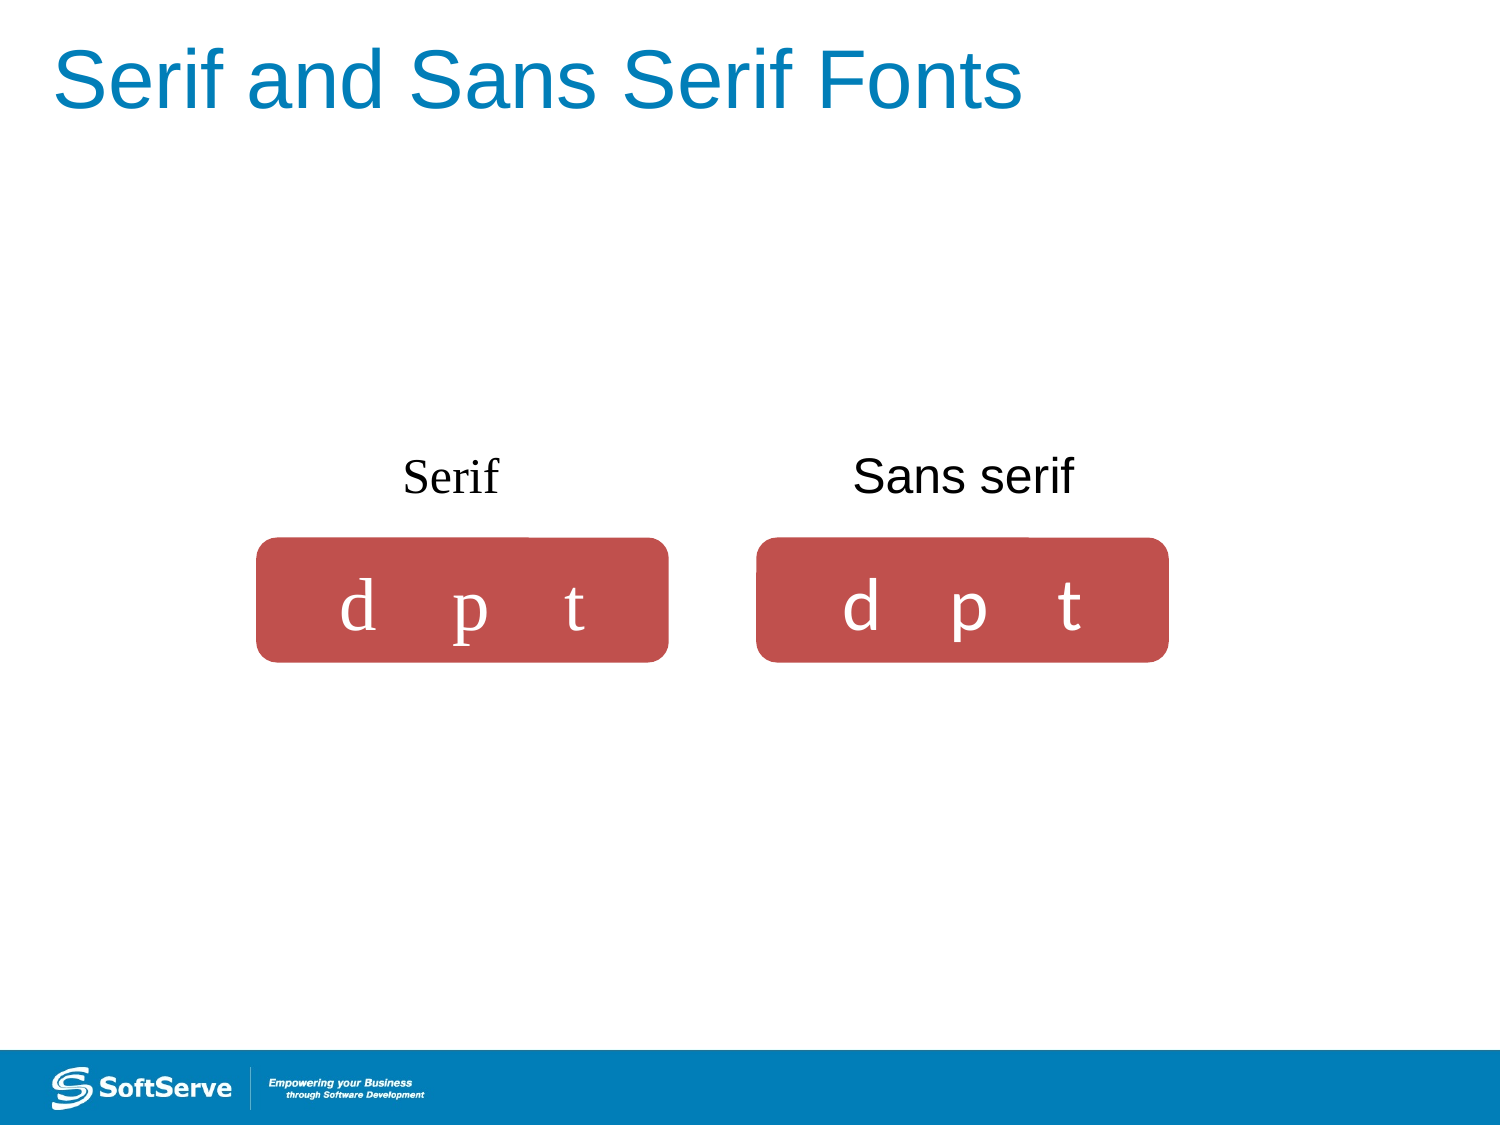

# Serif and Sans Serif Fonts
Serif
Sans serif
d    p    t
d    p    t